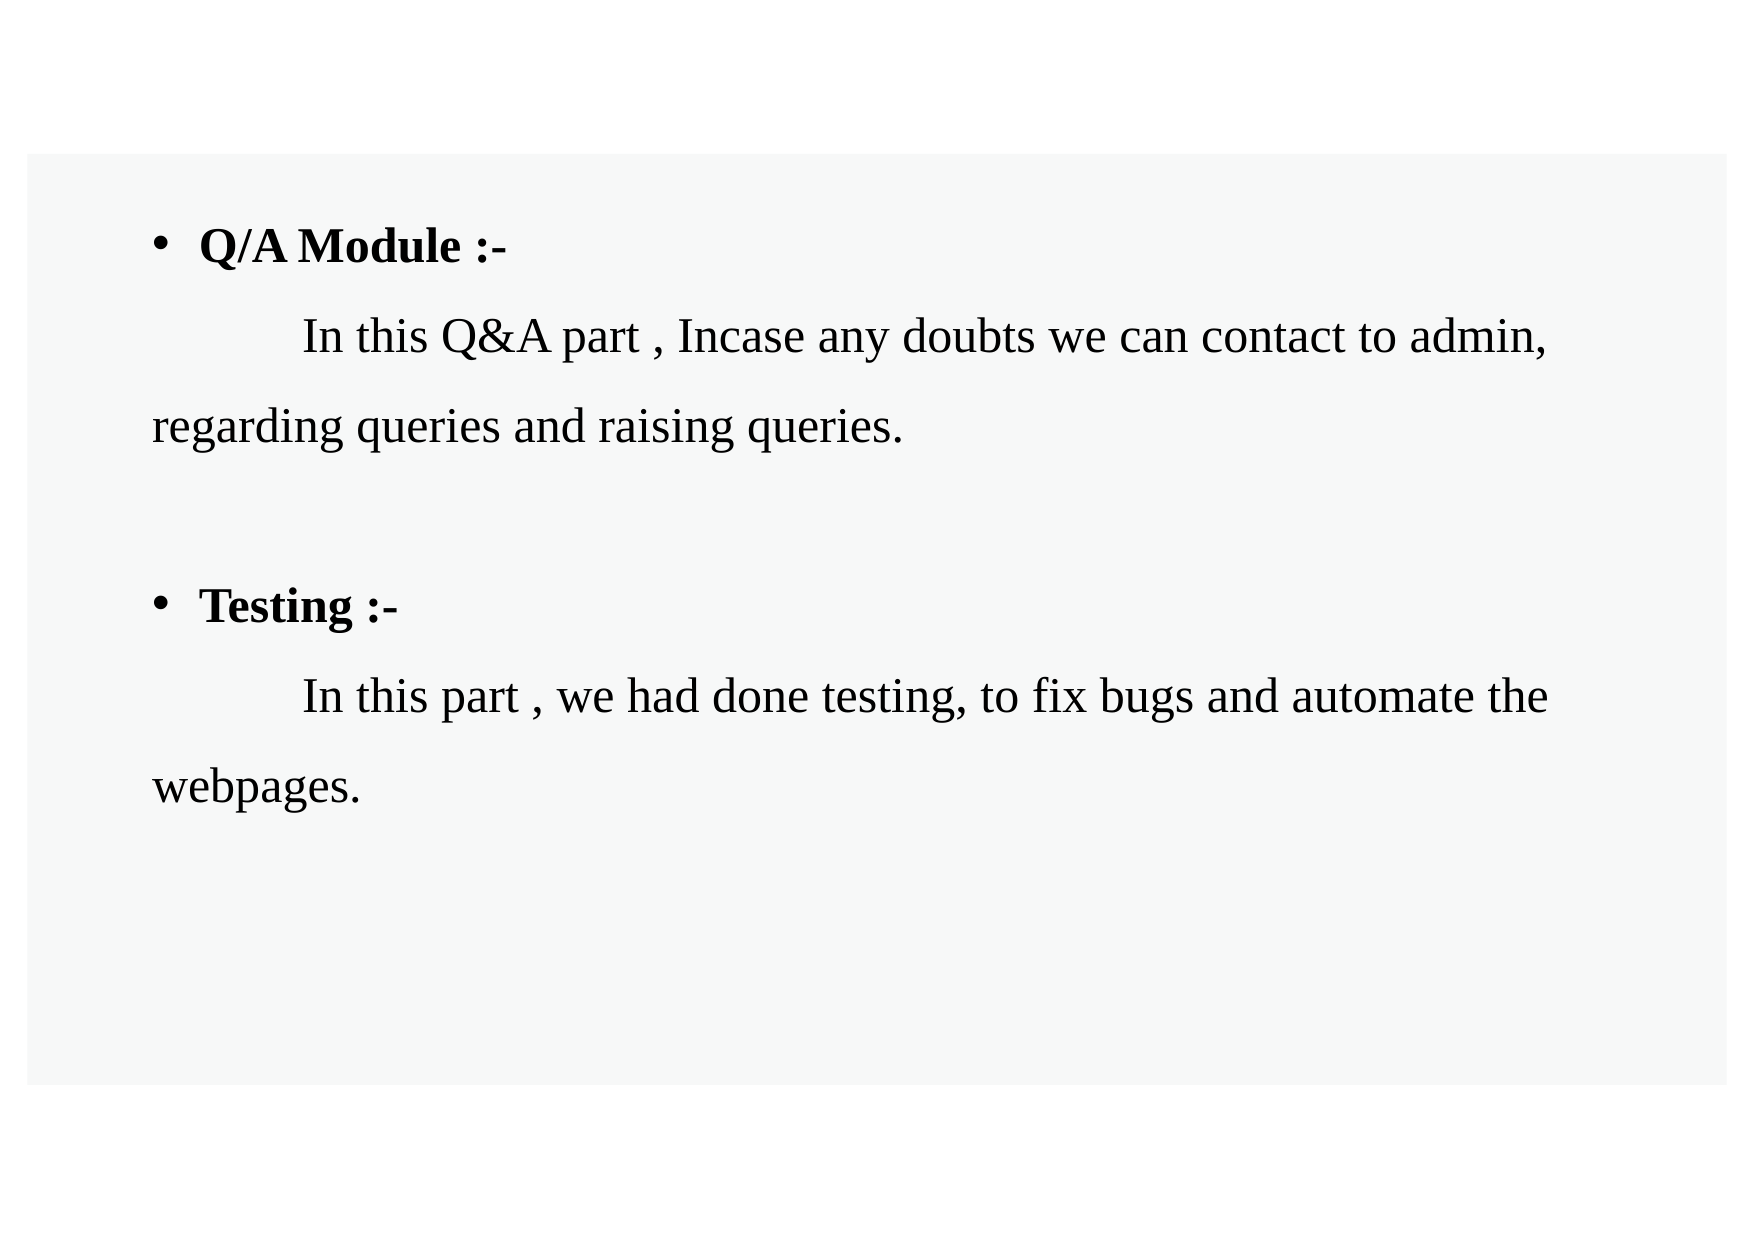

#
Q/A Module :-
	In this Q&A part , Incase any doubts we can contact to admin, regarding queries and raising queries.

Testing :-
	In this part , we had done testing, to fix bugs and automate the webpages.